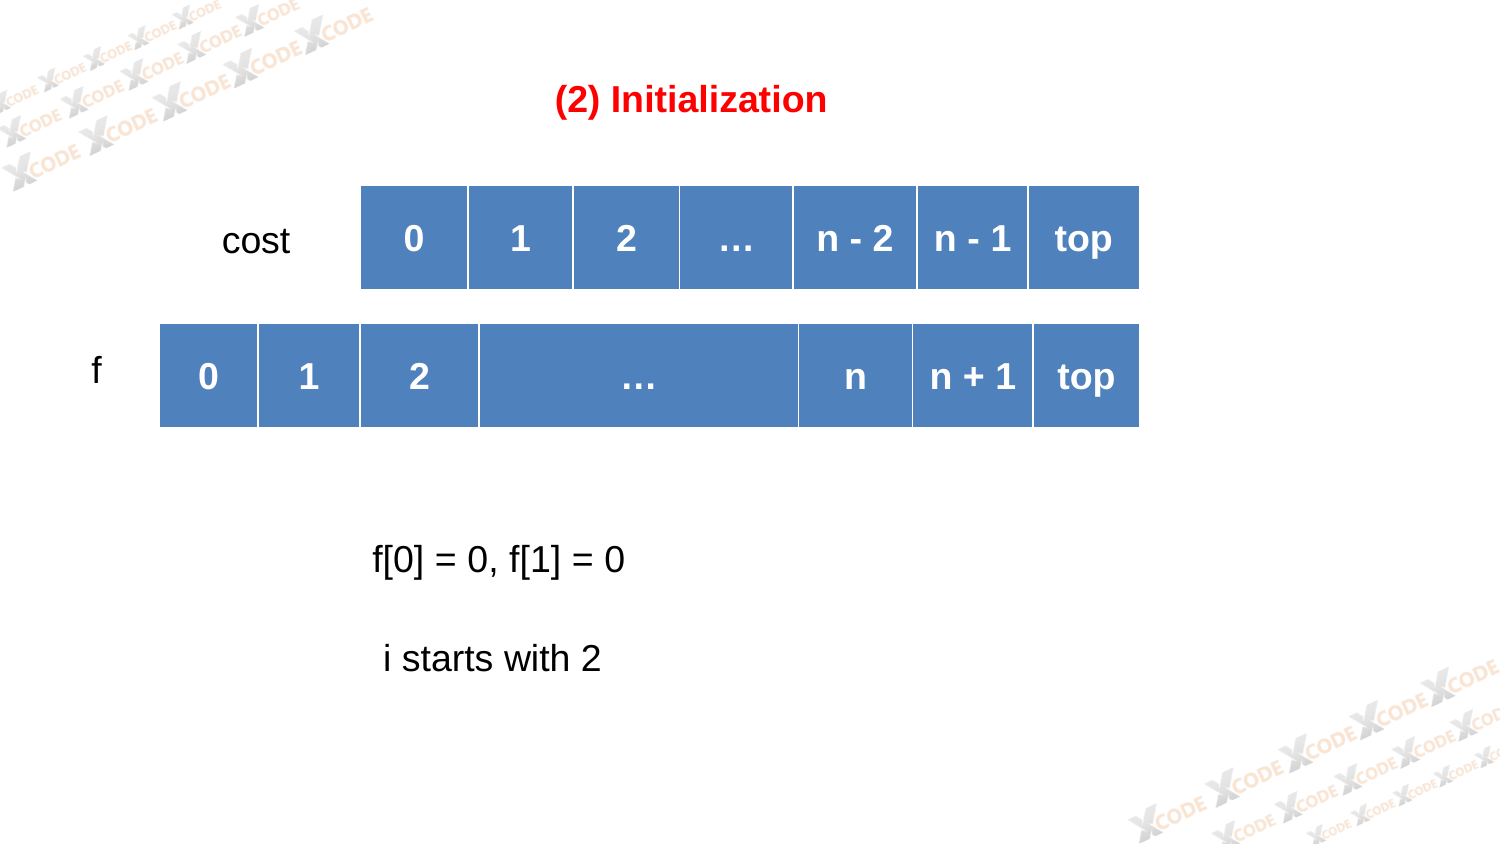

(2) Initialization
| 0 | 1 | 2 | … | n - 2 | n - 1 | top |
| --- | --- | --- | --- | --- | --- | --- |
cost
| 0 | 1 | 2 | … | n | n + 1 | top |
| --- | --- | --- | --- | --- | --- | --- |
f
f[0] = 0, f[1] = 0
 i starts with 2